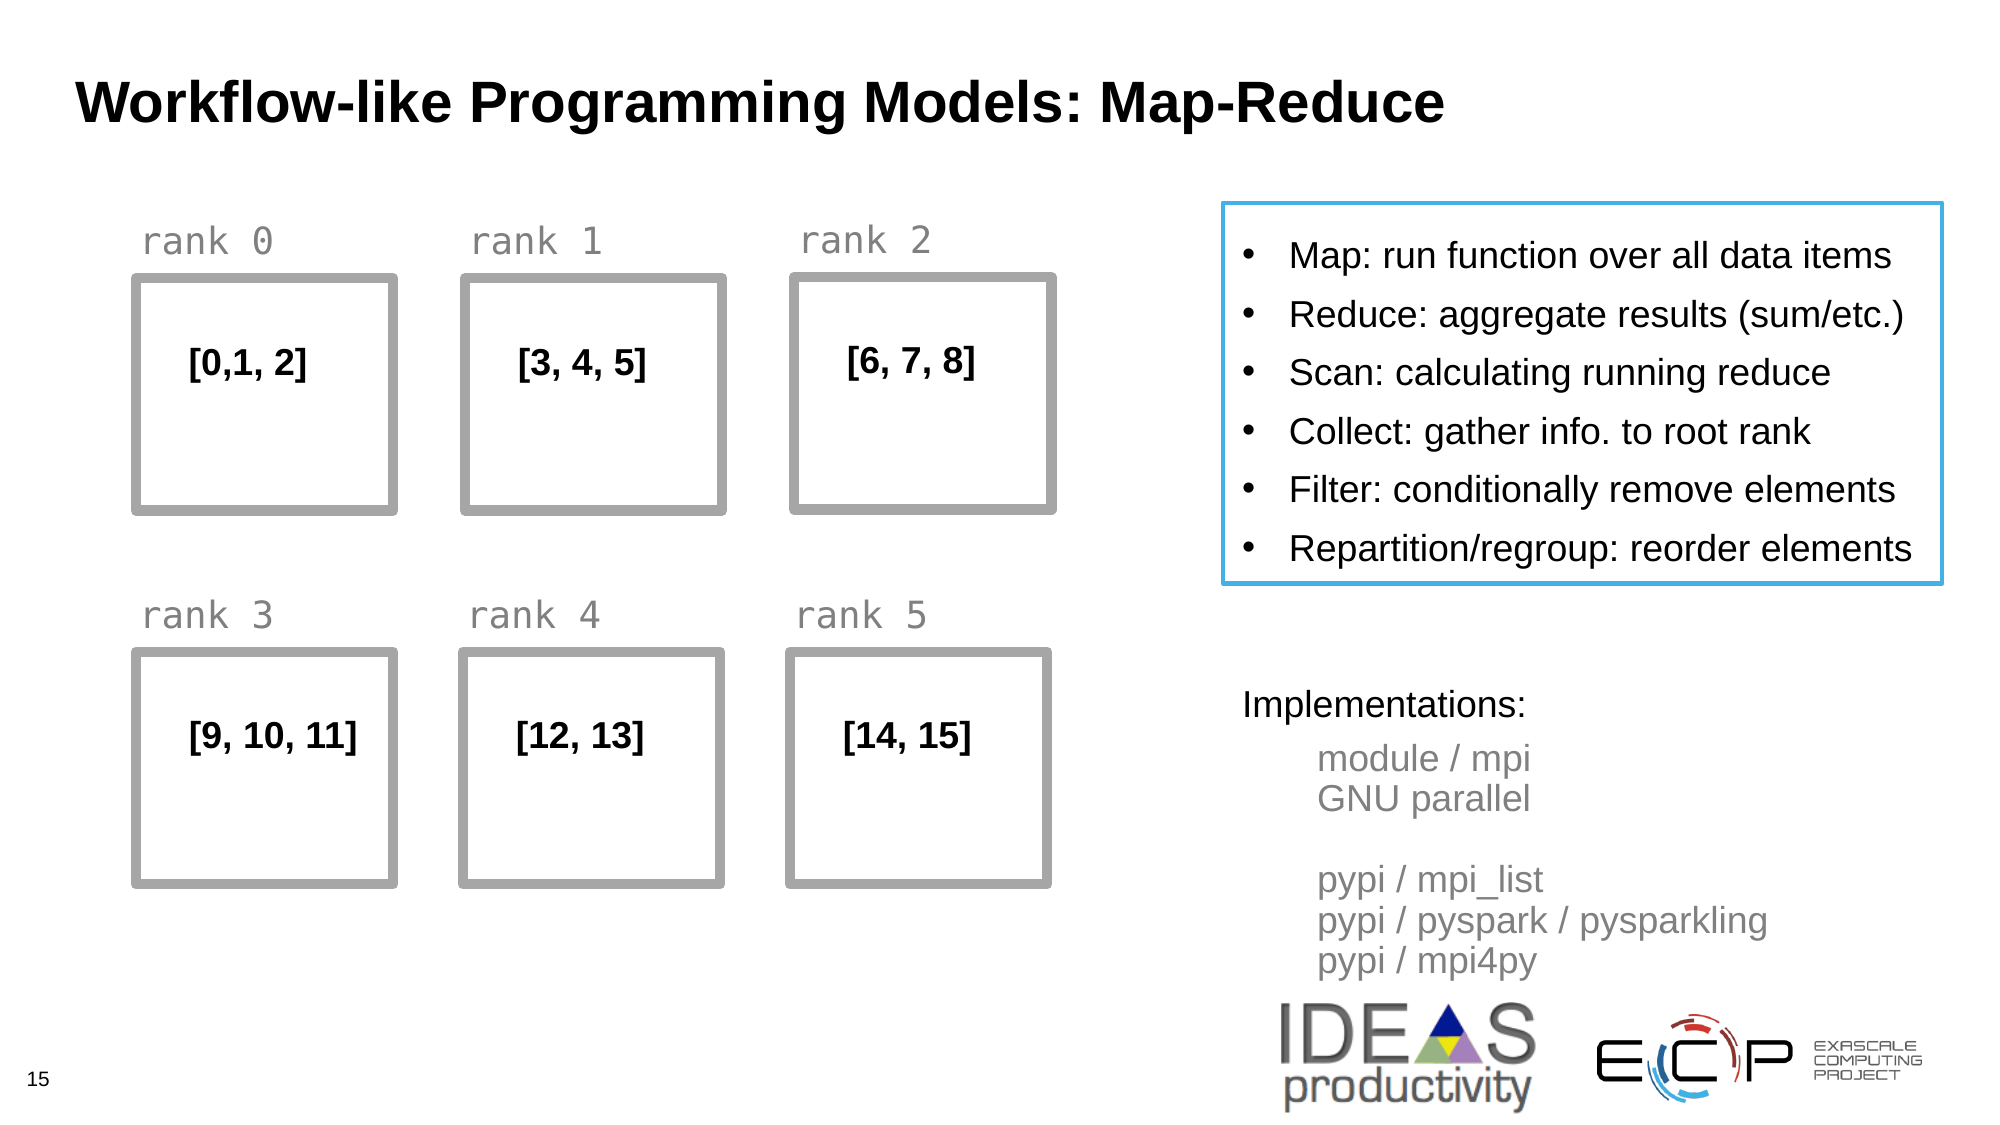

# Workflow-like Programming Models: Map-Reduce
Map: run function over all data items
Reduce: aggregate results (sum/etc.)
Scan: calculating running reduce
Collect: gather info. to root rank
Filter: conditionally remove elements
Repartition/regroup: reorder elements
rank 2
rank 0
rank 1

[6, 7, 8]
[0,1, 2]
[3, 4, 5]
rank 3
rank 4
rank 5

Implementations:

module / mpi
GNU parallel

pypi / mpi_list
pypi / pyspark / pysparkling
pypi / mpi4py
[9, 10, 11]
[12, 13]
[14, 15]